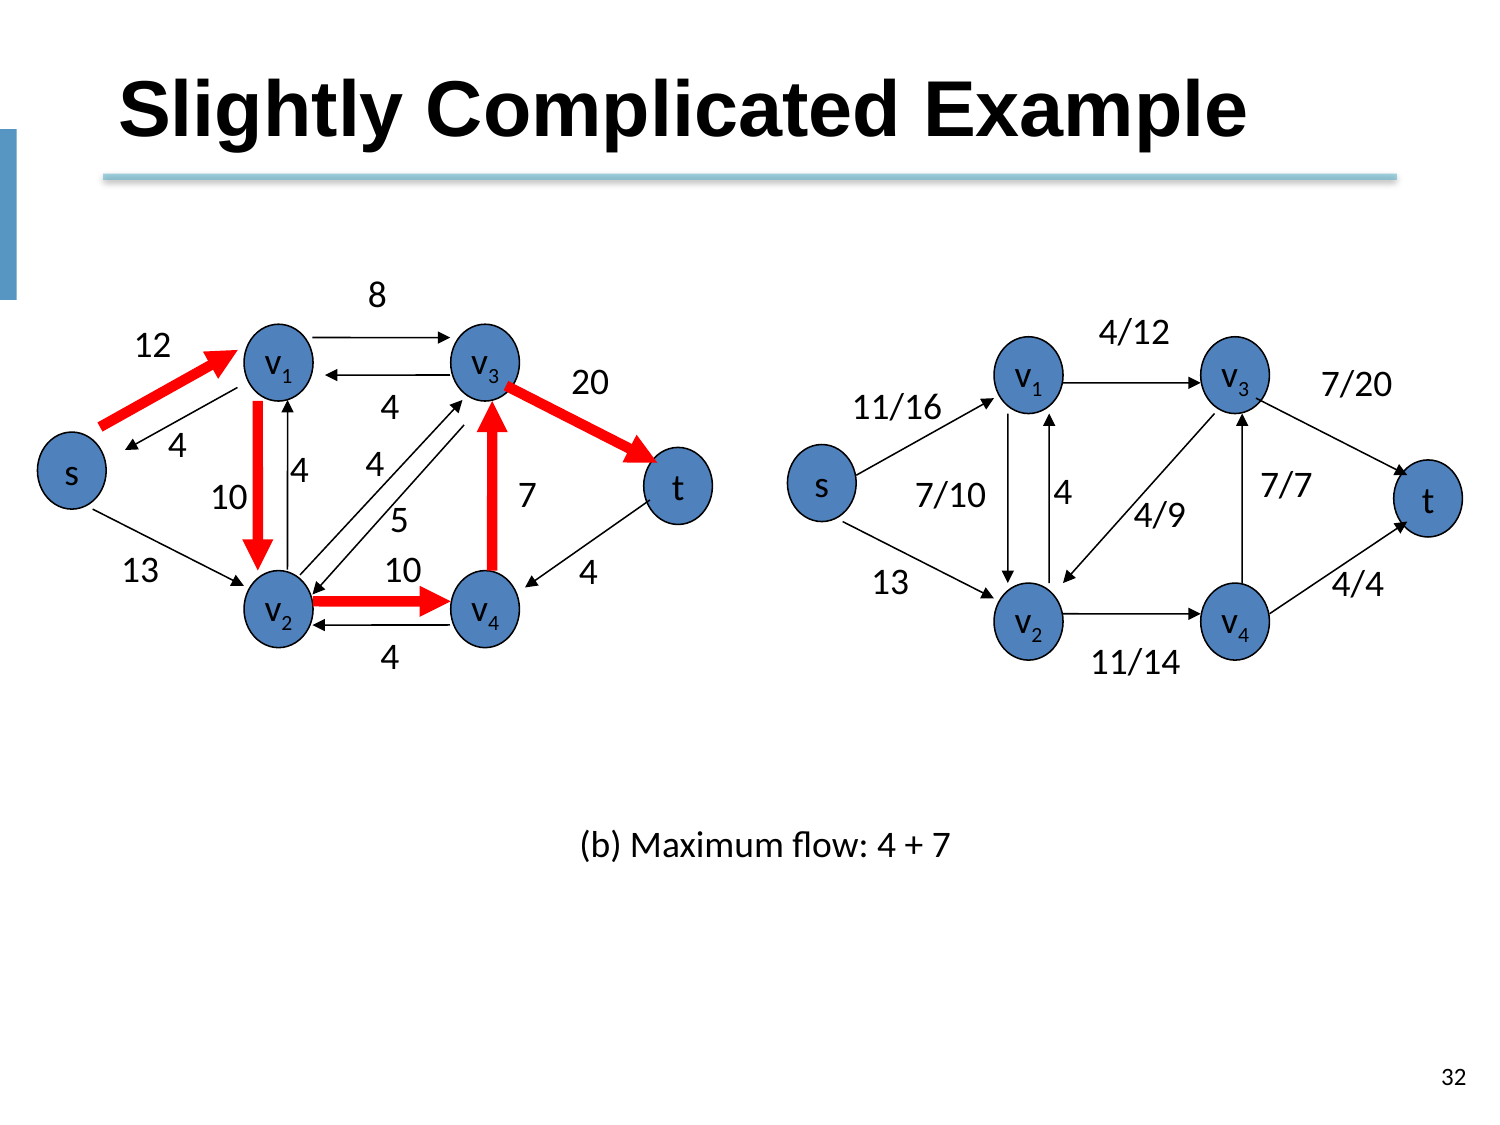

# Slightly Complicated Example
8
4/12
v1
v3
7/20
11/16

s
7/7
4
t
7/10

13
4/4
v2
v4

11/14
4/9
12
v1
v3

20

4

4

4
s
4
t
7
10
5

13
10
4
v2
v4

4
(b) Maximum flow: 4 + 7
32